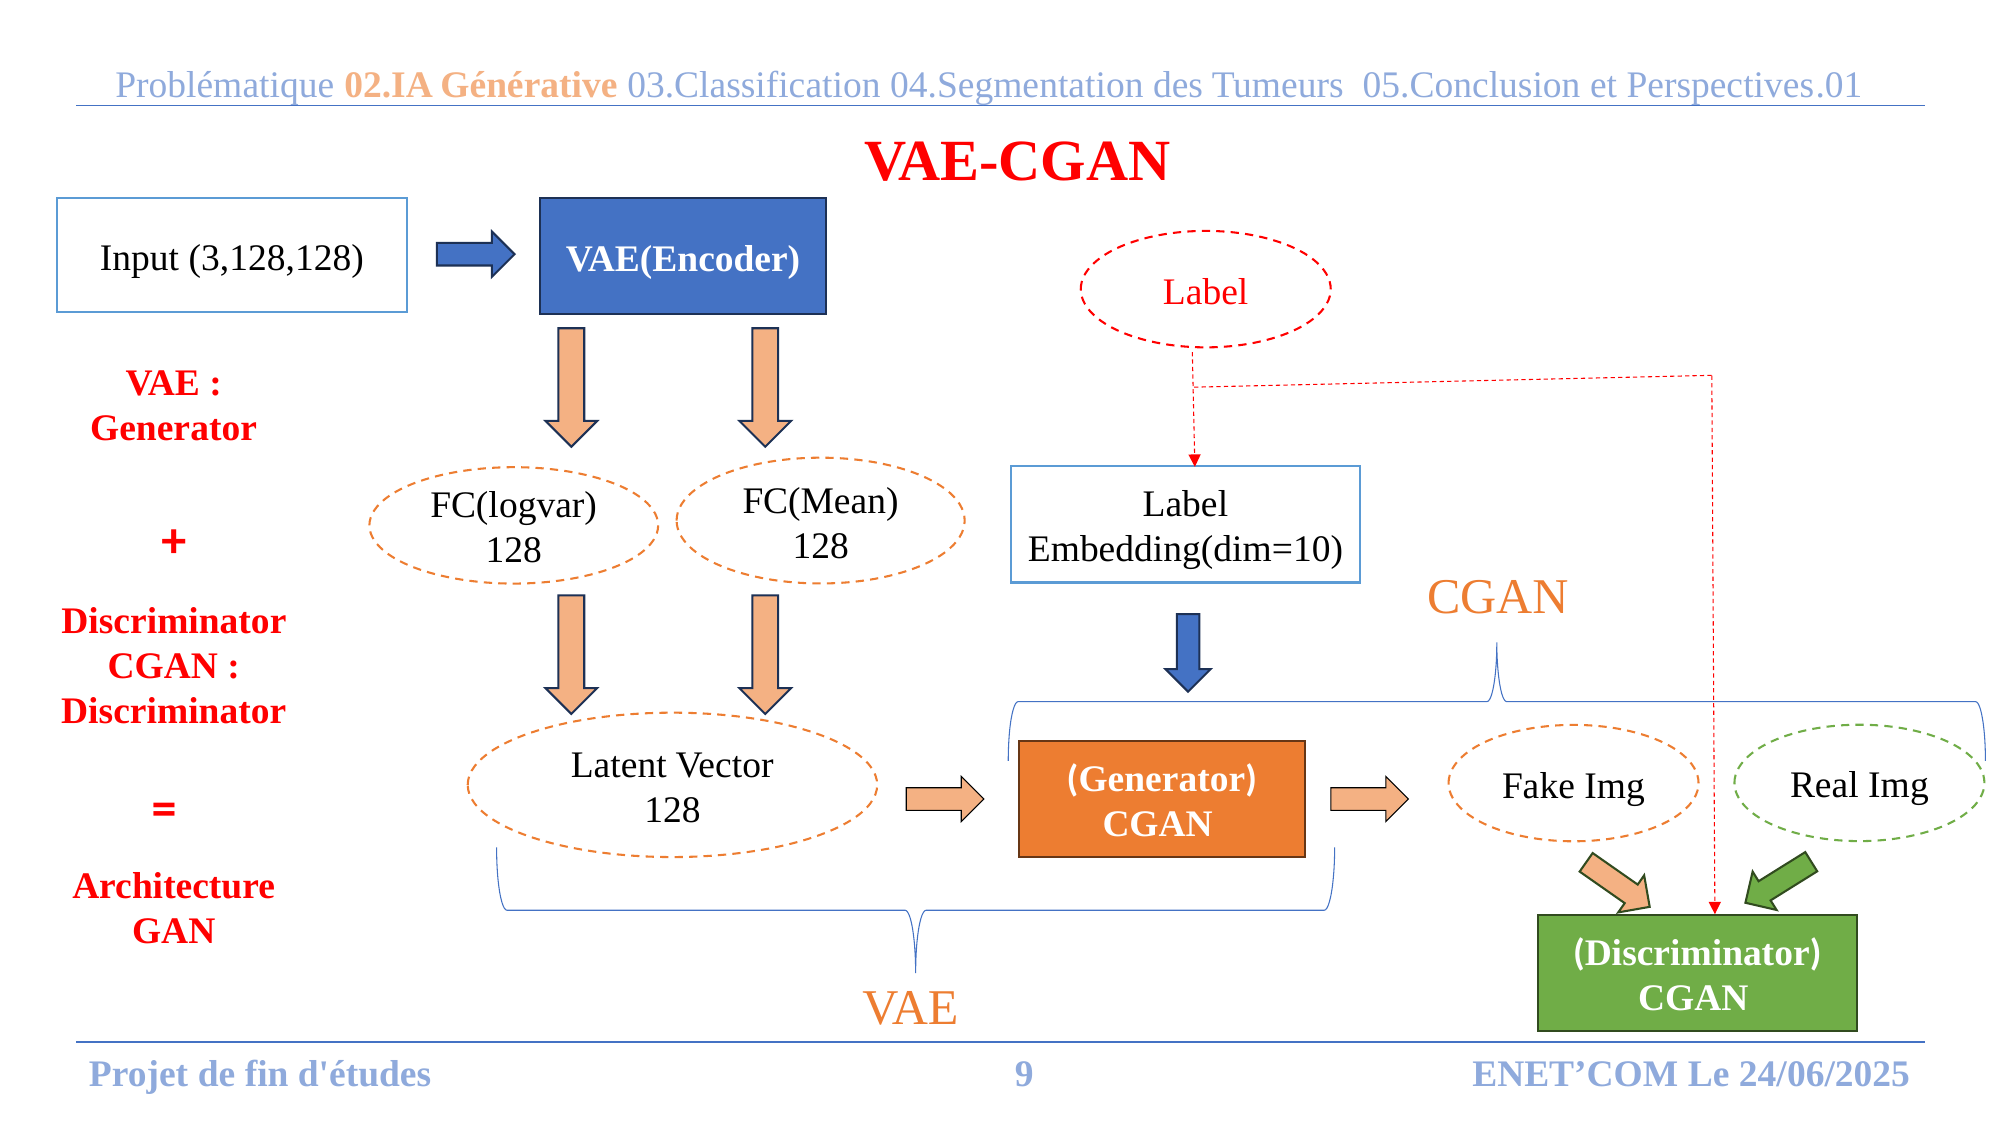

01.Problématique 02.IA Générative 03.Classification 04.Segmentation des Tumeurs  05.Conclusion et Perspectives
VAE-CGAN
VAE(Encoder)
Input (3,128,128)

Label

VAE : Generator

FC(Mean)128
Label Embedding(dim=10)
FC(logvar)128
+

 CGAN
Discriminator CGAN : Discriminator

Latent Vector 128
Real Img
Fake Img
(Generator)
 CGAN
=

Architecture GAN

(Discriminator)
 CGAN
 VAE
Projet de fin d'études
ENET’COM Le 24/06/2025
9